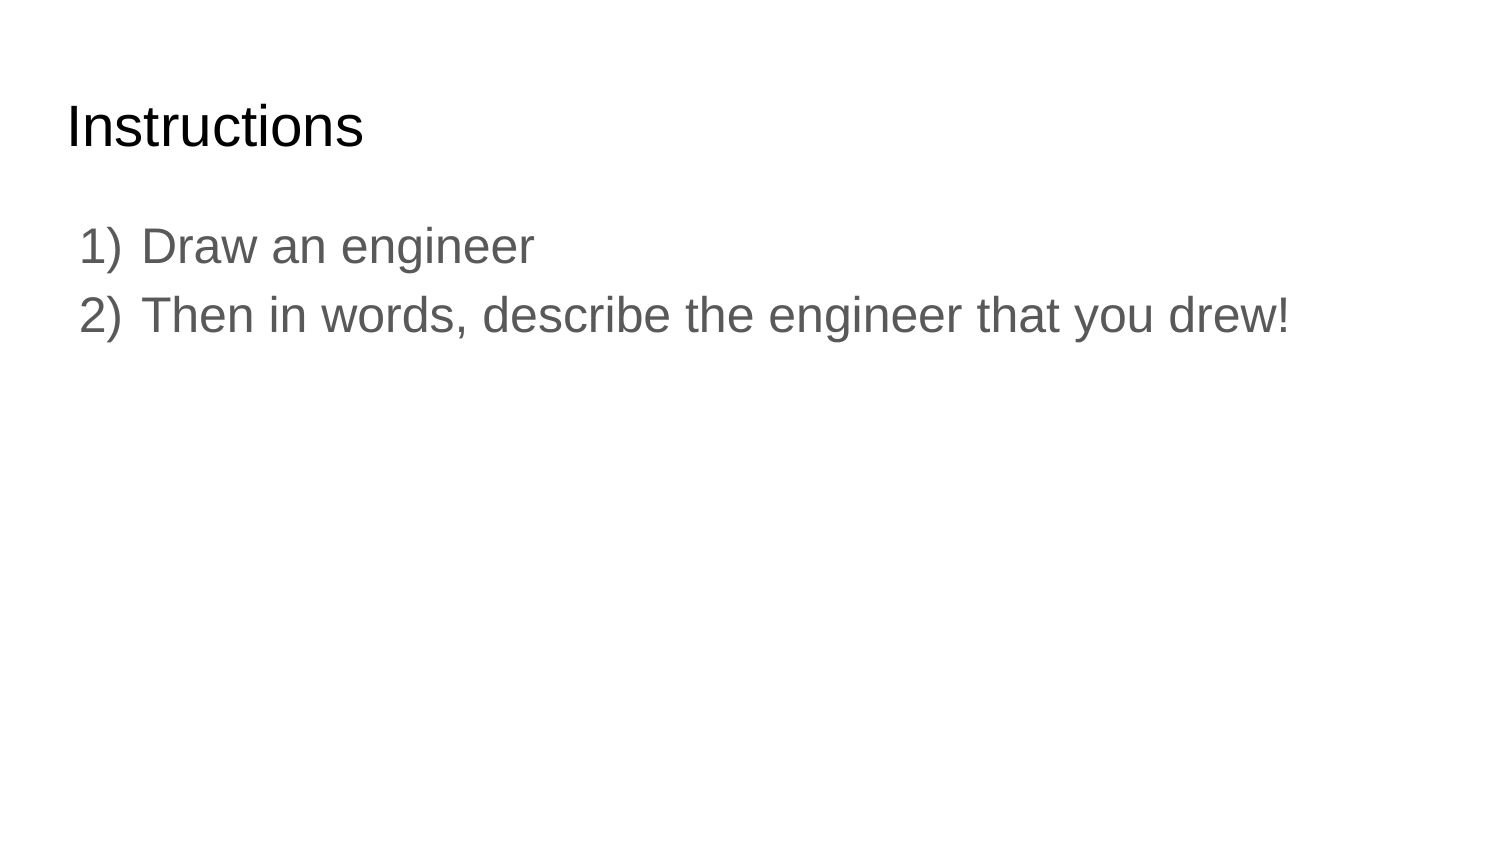

# Instructions
Draw an engineer
Then in words, describe the engineer that you drew!